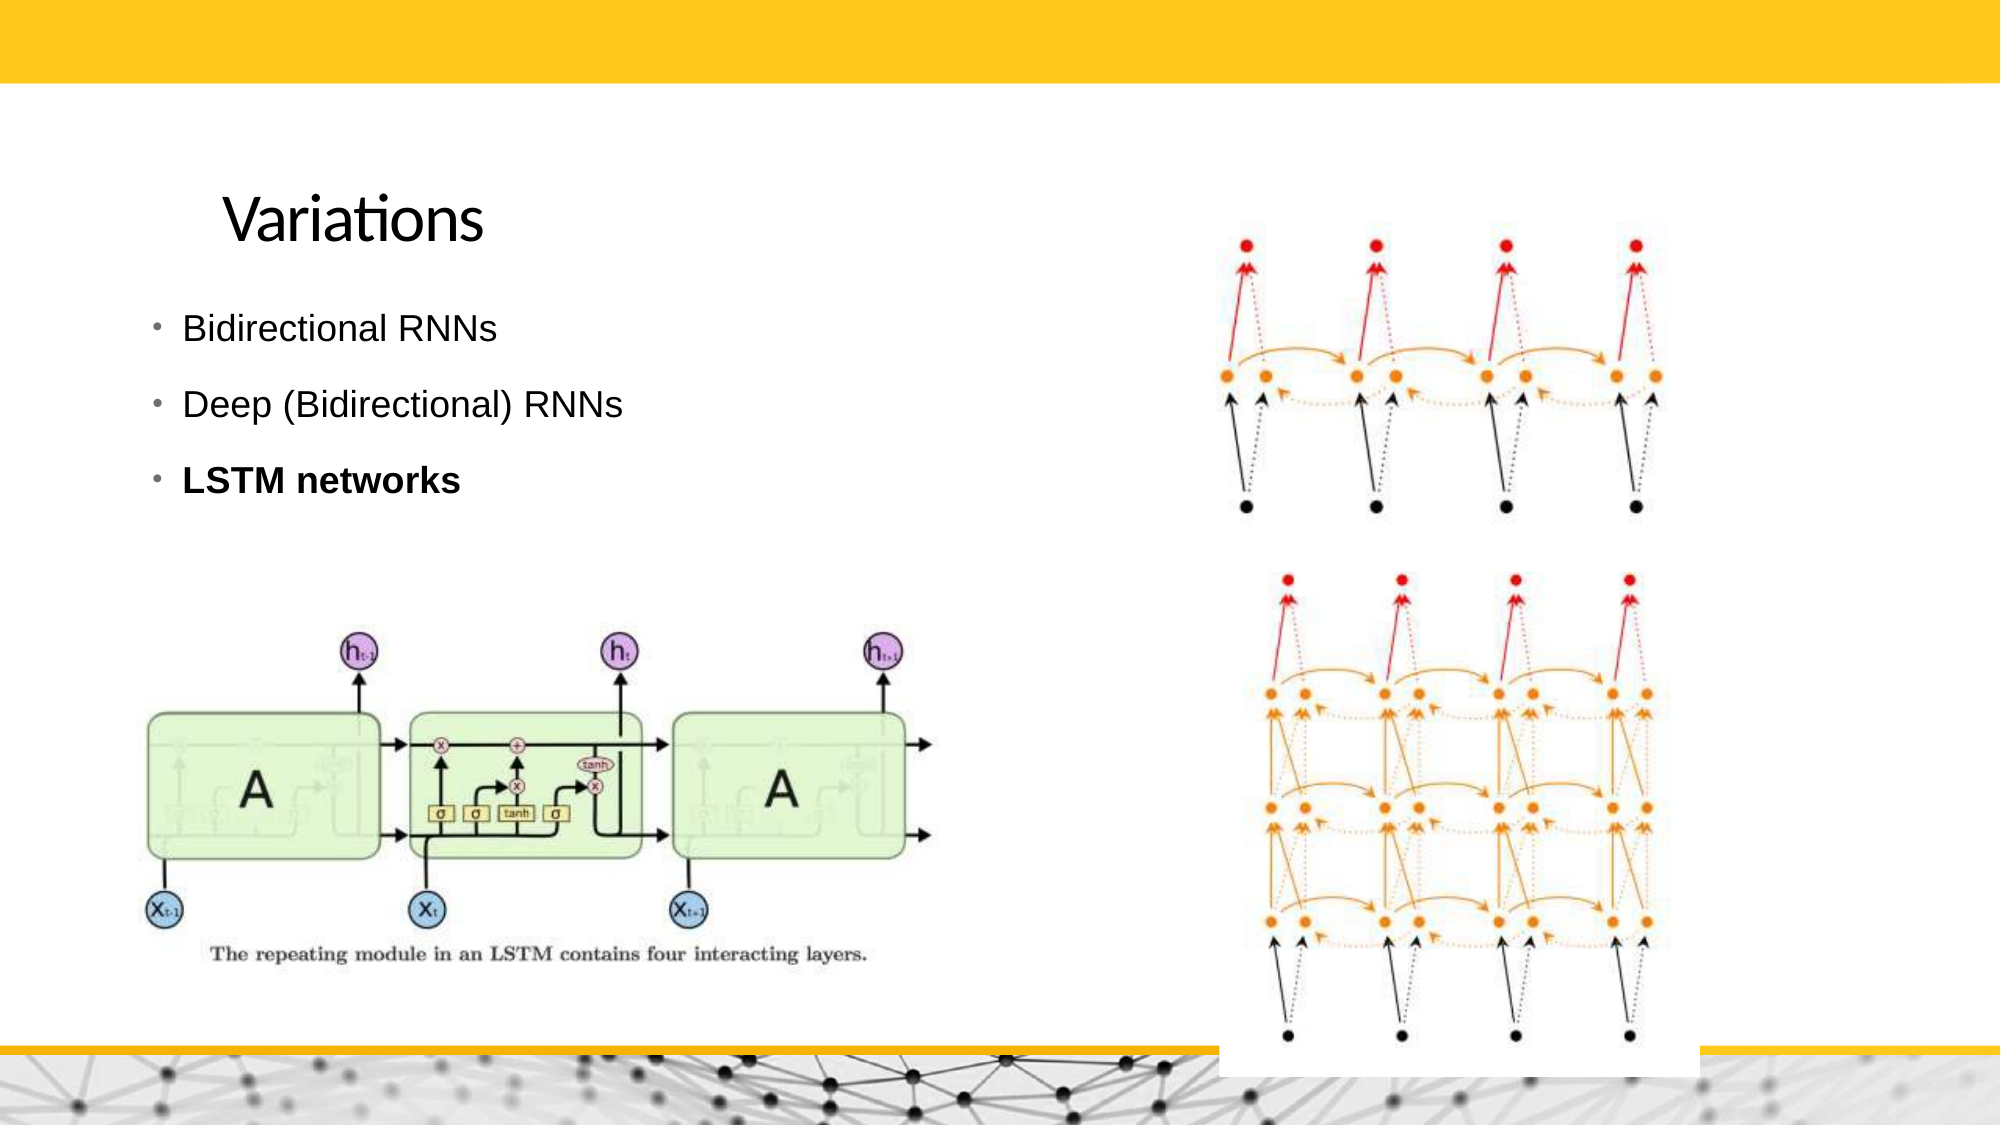

# Variations

Bidirectional RNNs
Deep (Bidirectional) RNNs
LSTM networks